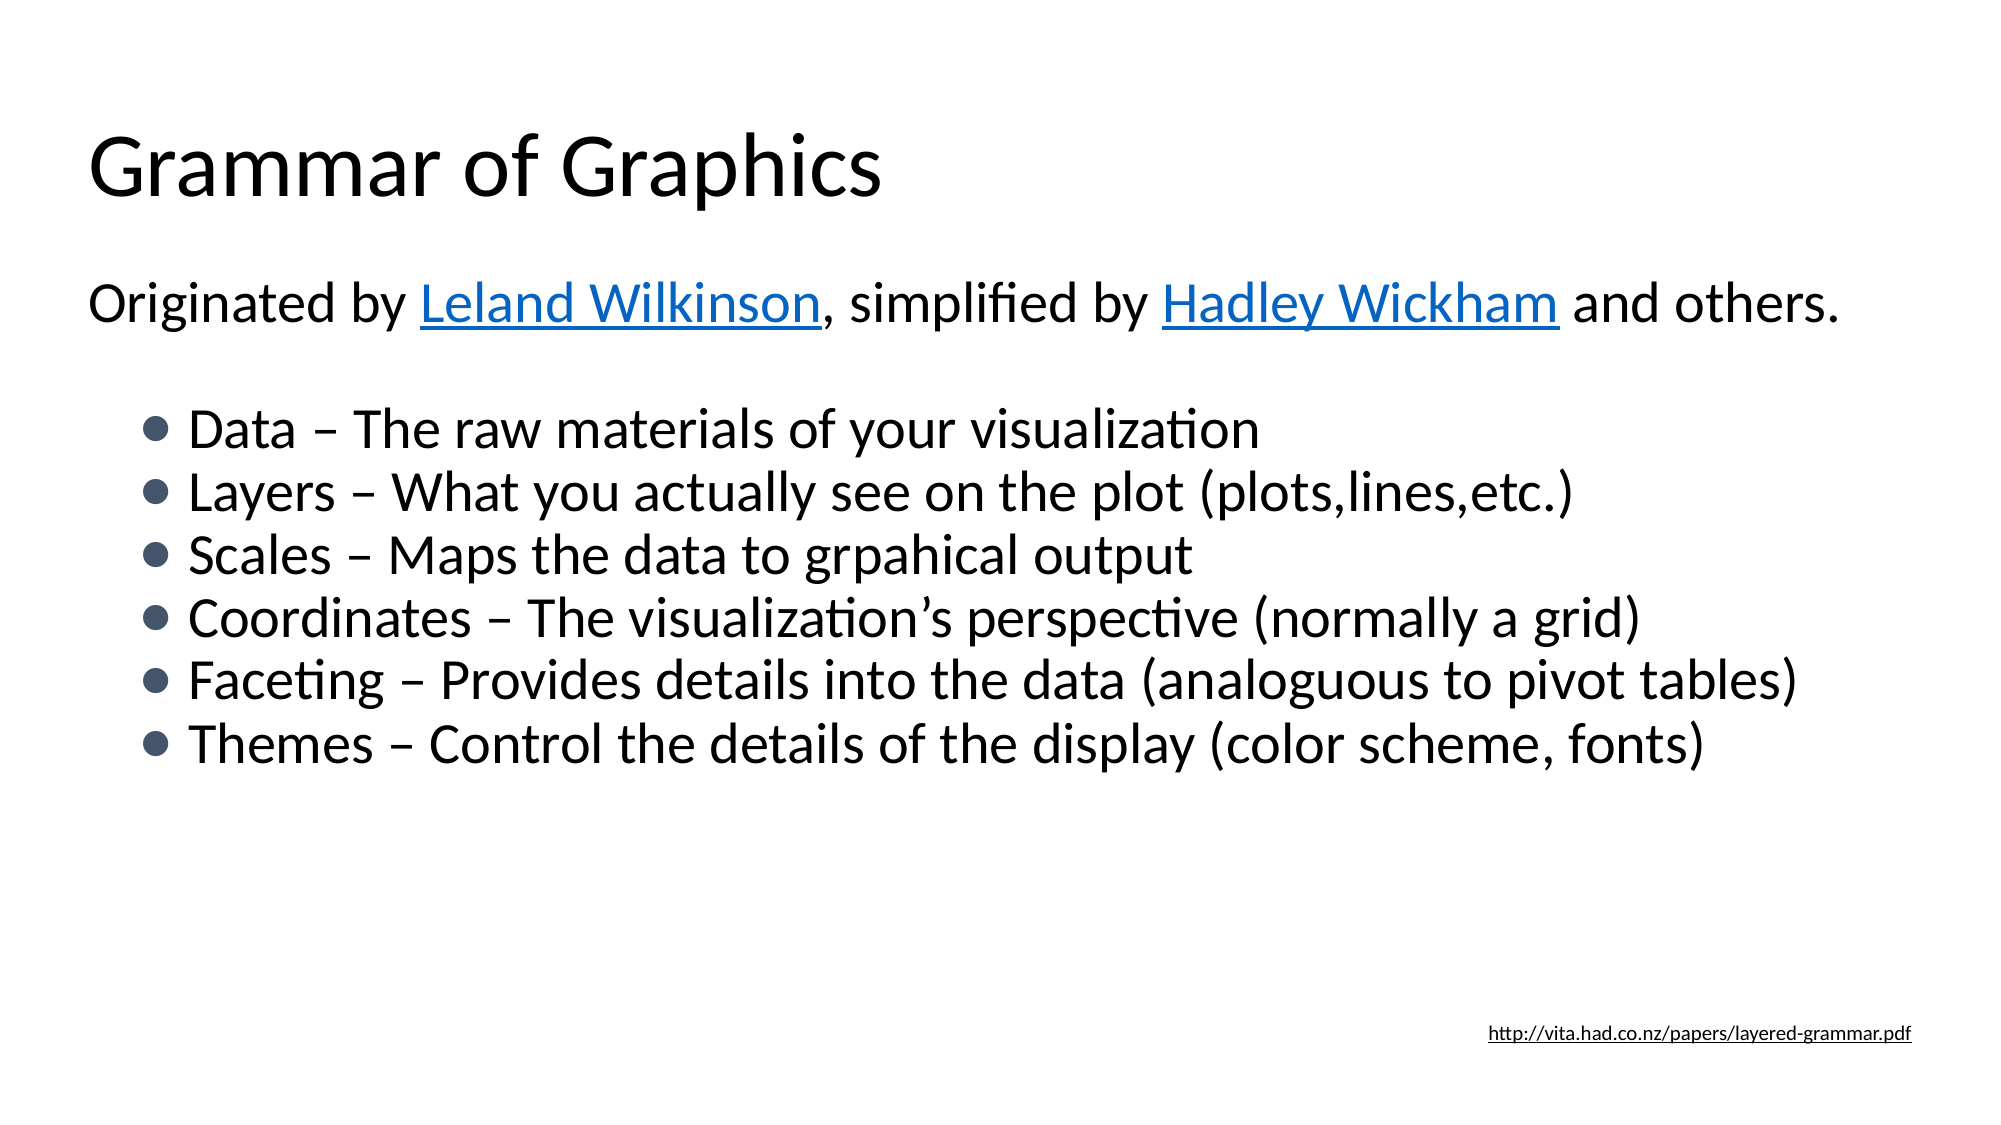

# Grammar of Graphics
Originated by Leland Wilkinson, simplified by Hadley Wickham and others.

Data – The raw materials of your visualization
Layers – What you actually see on the plot (plots,lines,etc.)
Scales – Maps the data to grpahical output
Coordinates – The visualization’s perspective (normally a grid)
Faceting – Provides details into the data (analoguous to pivot tables)
Themes – Control the details of the display (color scheme, fonts)

http://vita.had.co.nz/papers/layered-grammar.pdf